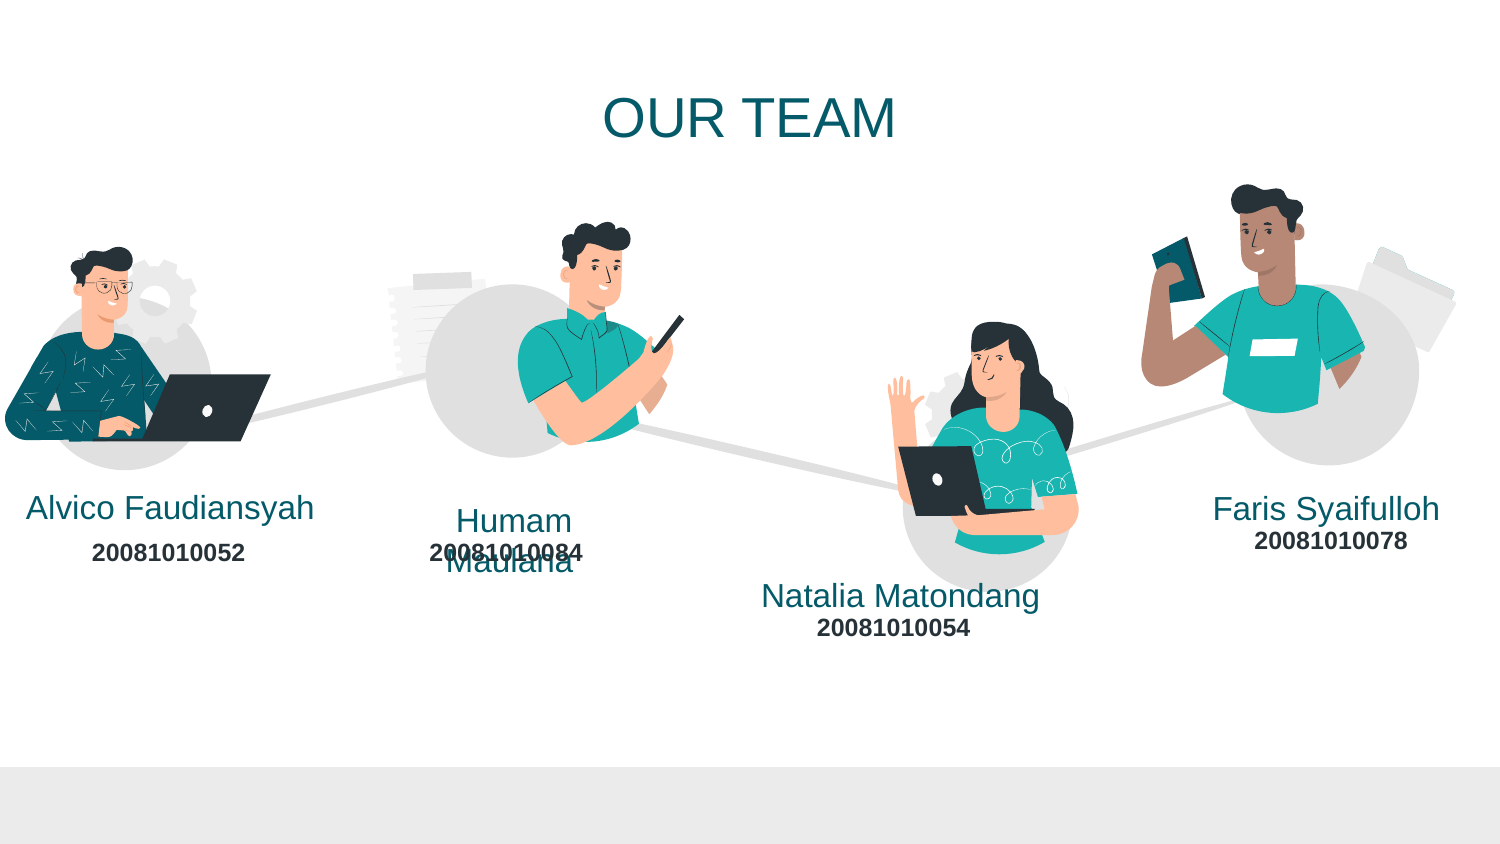

# OUR TEAM

Alvico Faudiansyah
Faris Syaifulloh
Humam Maulana
20081010078
20081010052
20081010084
Natalia Matondang
20081010054